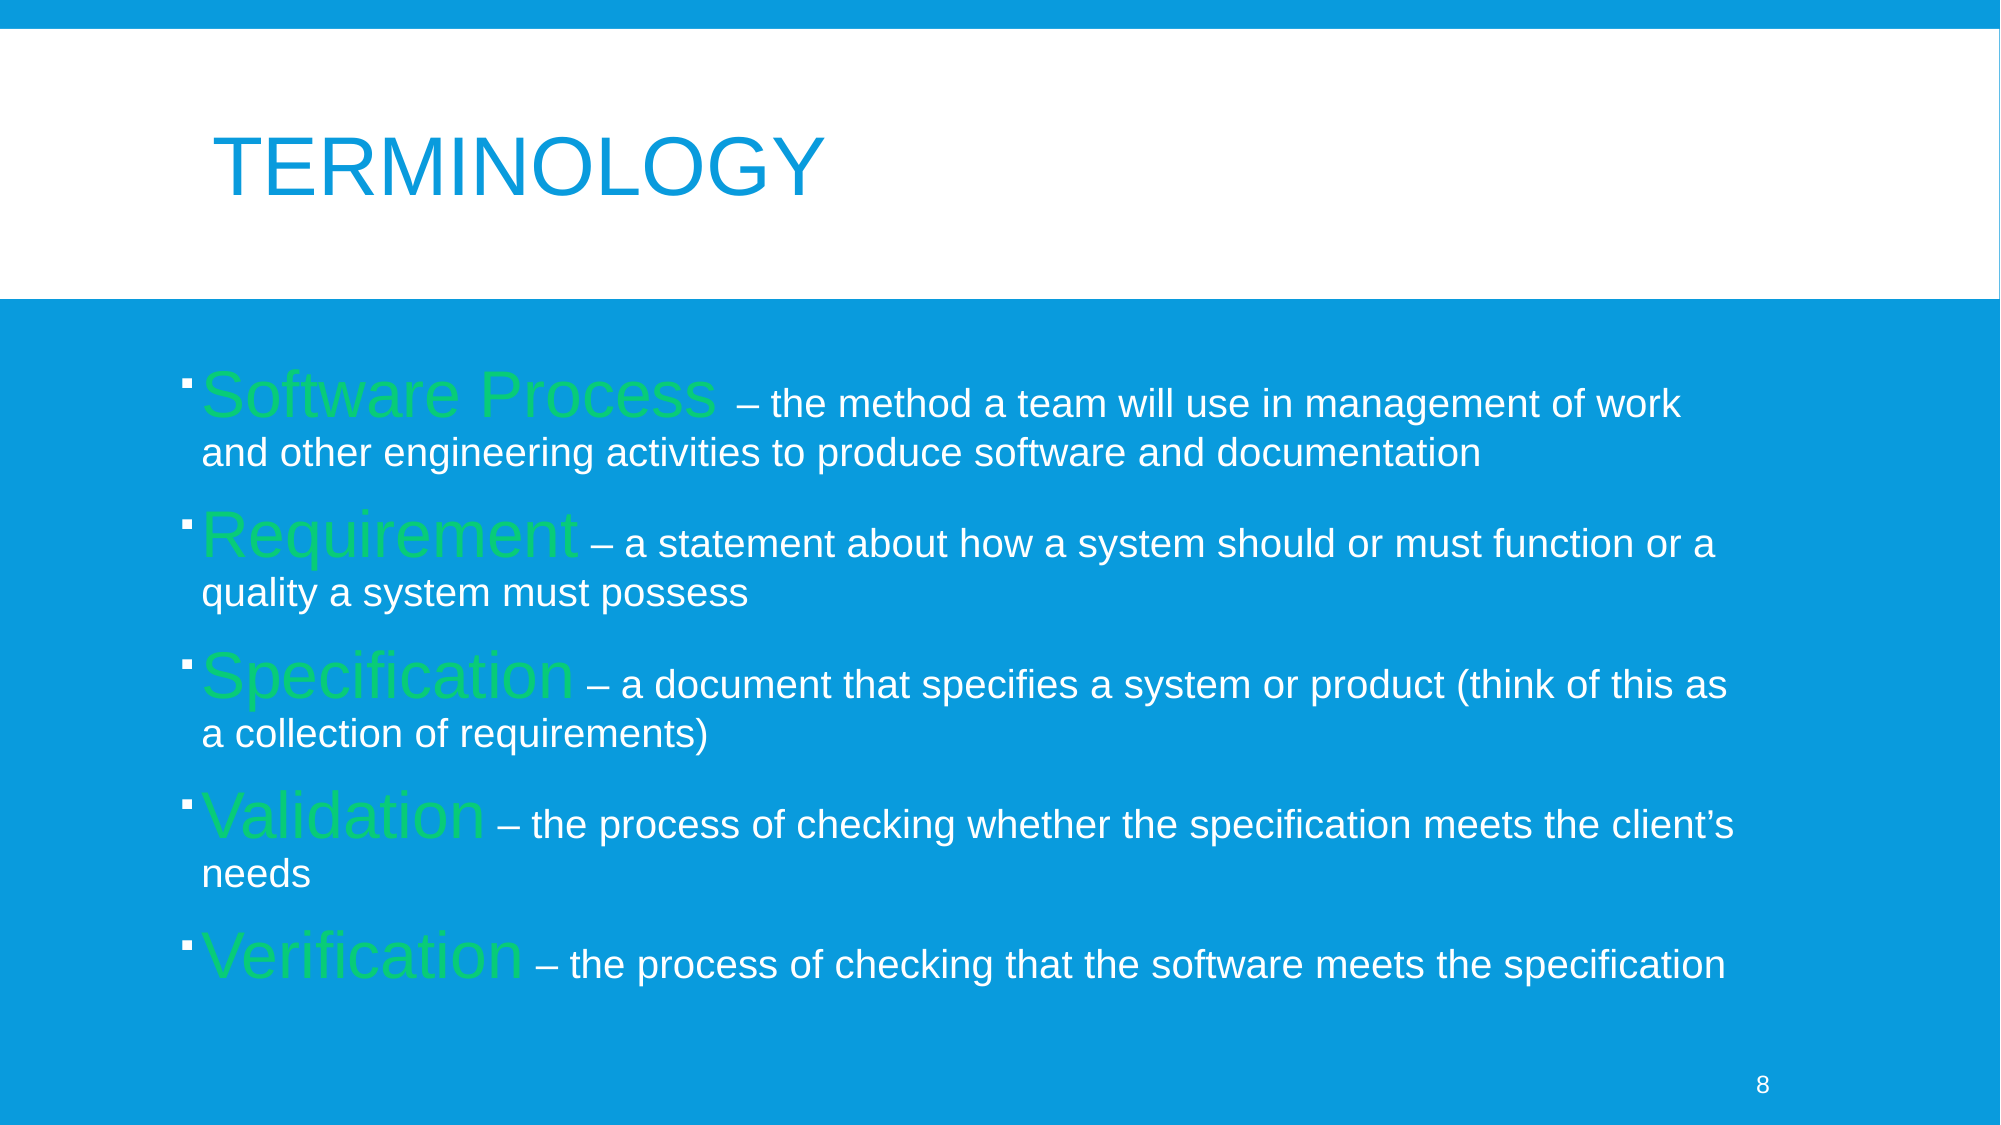

# Terminology
Software Process – the method a team will use in management of work and other engineering activities to produce software and documentation
Requirement – a statement about how a system should or must function or a quality a system must possess
Specification – a document that specifies a system or product (think of this as a collection of requirements)
Validation – the process of checking whether the specification meets the client’s needs
Verification – the process of checking that the software meets the specification

8